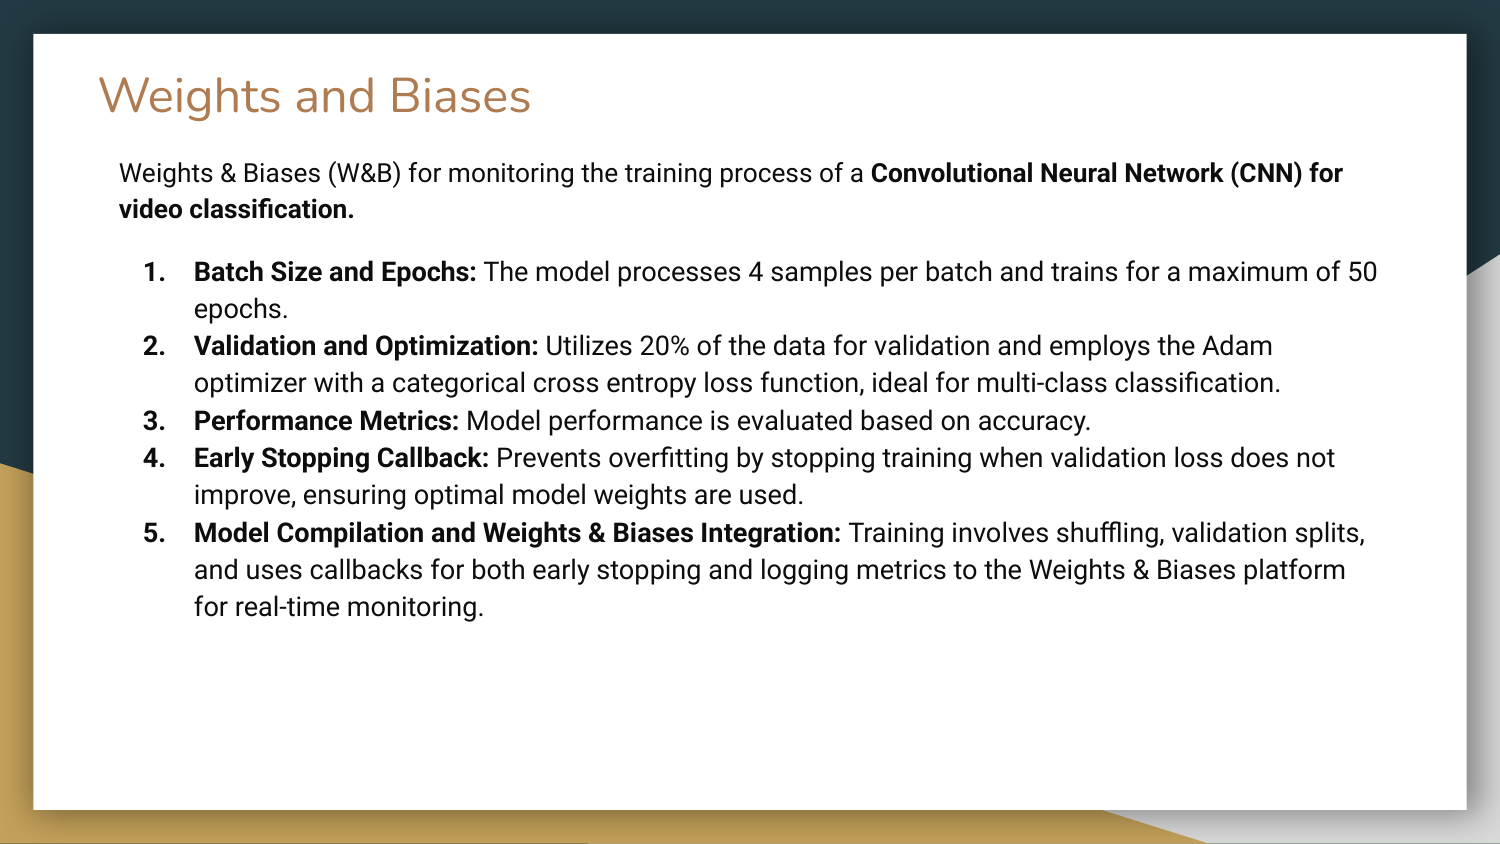

# Weights and Biases
Weights & Biases (W&B) for monitoring the training process of a Convolutional Neural Network (CNN) for video classification.
Batch Size and Epochs: The model processes 4 samples per batch and trains for a maximum of 50 epochs.
Validation and Optimization: Utilizes 20% of the data for validation and employs the Adam optimizer with a categorical cross entropy loss function, ideal for multi-class classification.
Performance Metrics: Model performance is evaluated based on accuracy.
Early Stopping Callback: Prevents overfitting by stopping training when validation loss does not improve, ensuring optimal model weights are used.
Model Compilation and Weights & Biases Integration: Training involves shuffling, validation splits, and uses callbacks for both early stopping and logging metrics to the Weights & Biases platform for real-time monitoring.